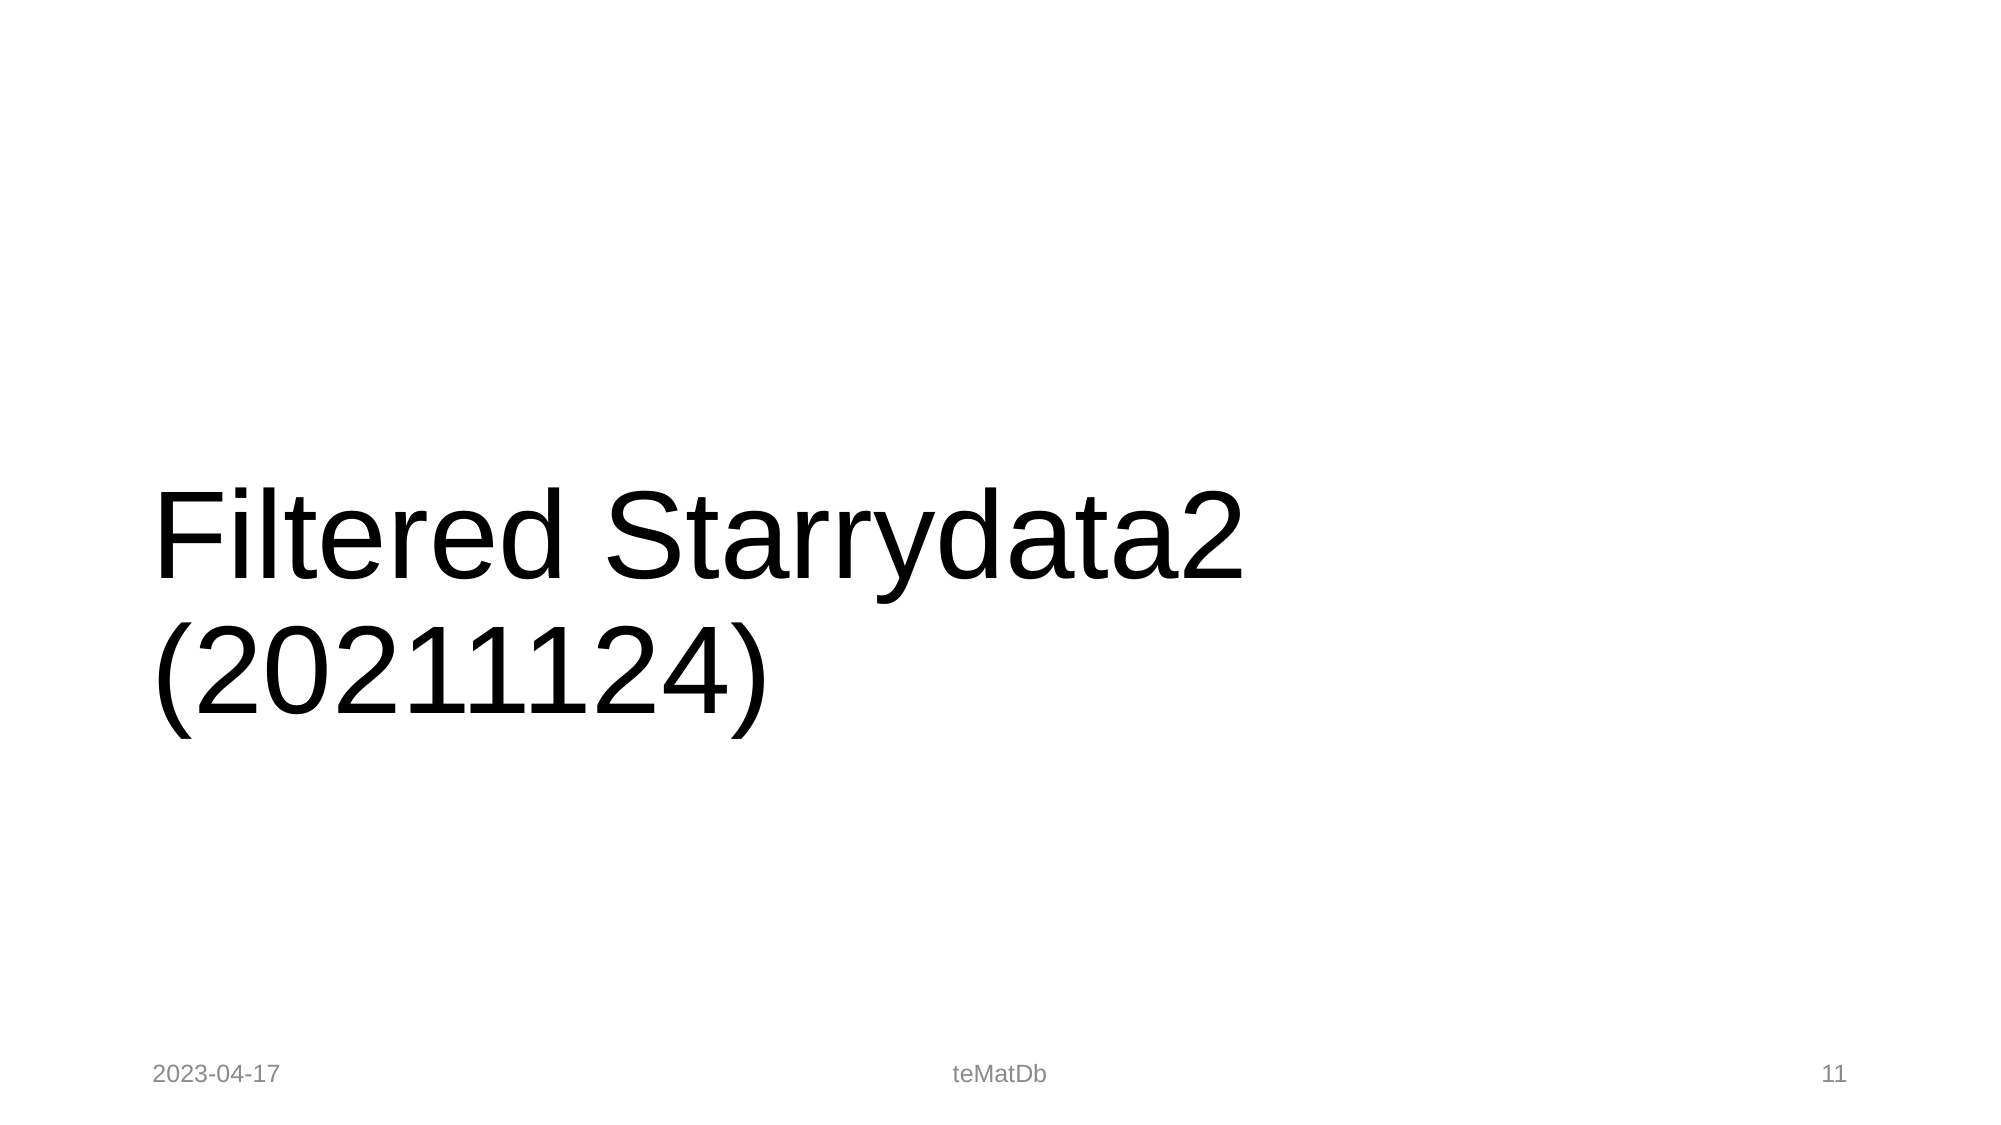

# Filtered Starrydata2 (20211124)

2023-04-17
teMatDb
11